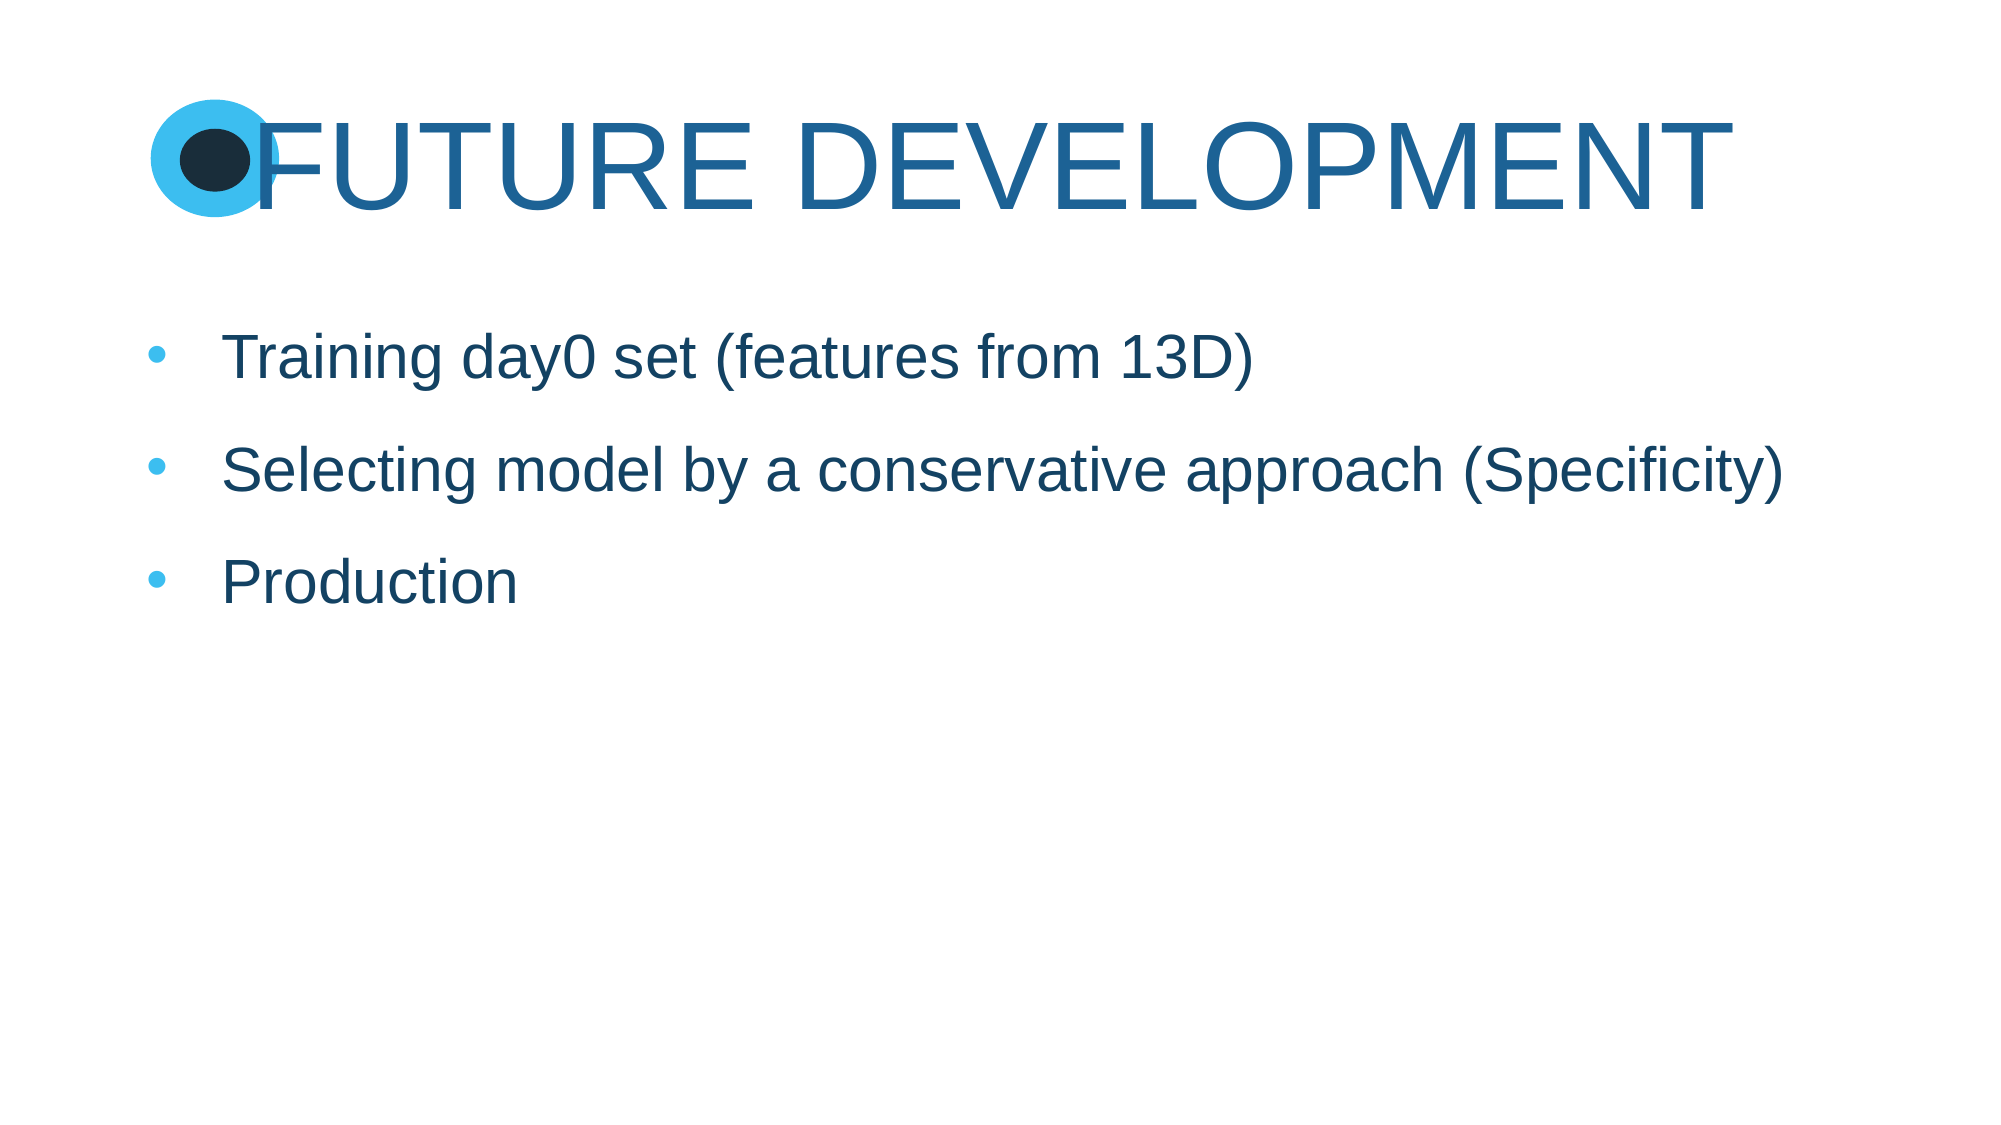

FUTURE DEVELOPMENT

Training day0 set (features from 13D)
Selecting model by a conservative approach (Specificity)
Production